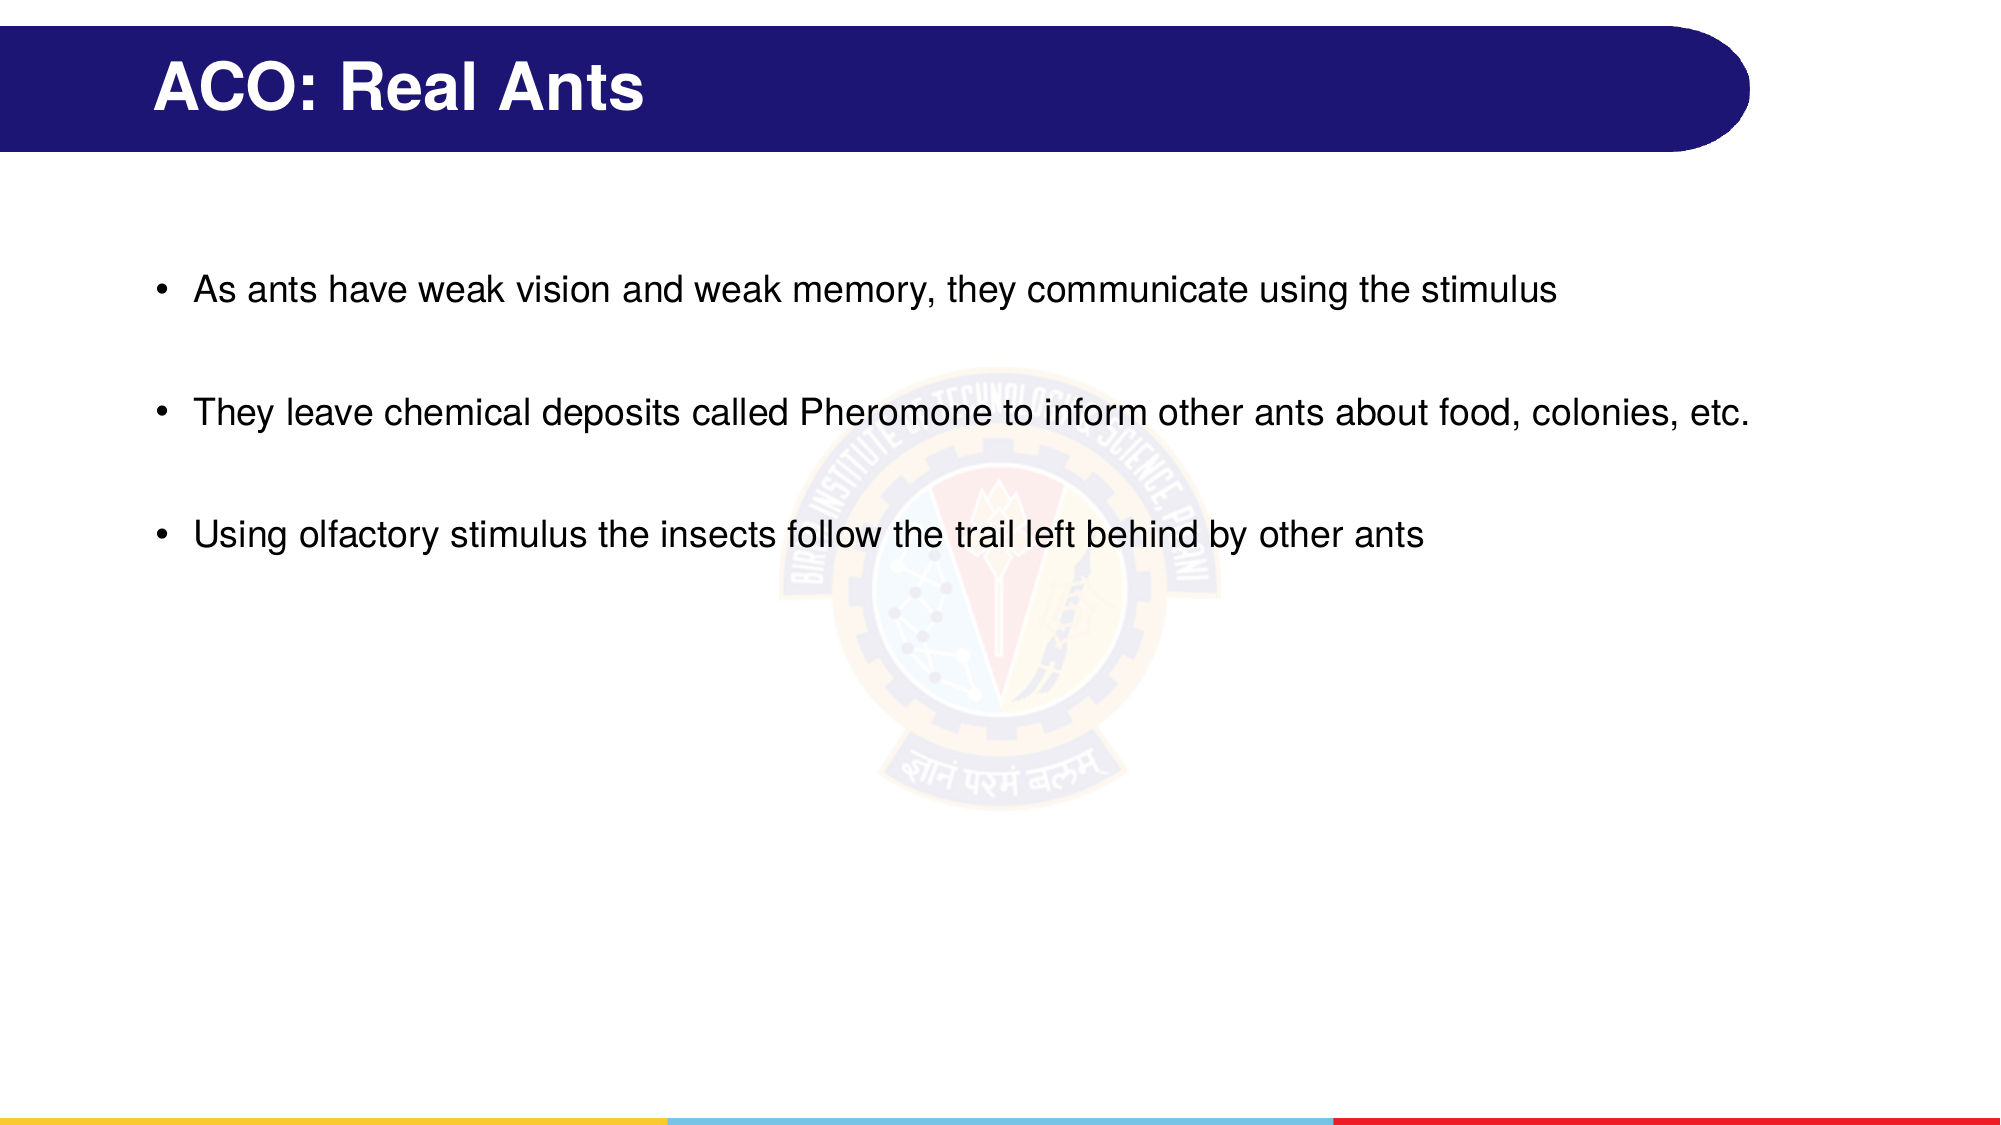

# ACO: Real Ants

As ants have weak vision and weak memory, they communicate using the stimulus

They leave chemical deposits called Pheromone to inform other ants about food, colonies, etc.

Using olfactory stimulus the insects follow the trail left behind by other ants